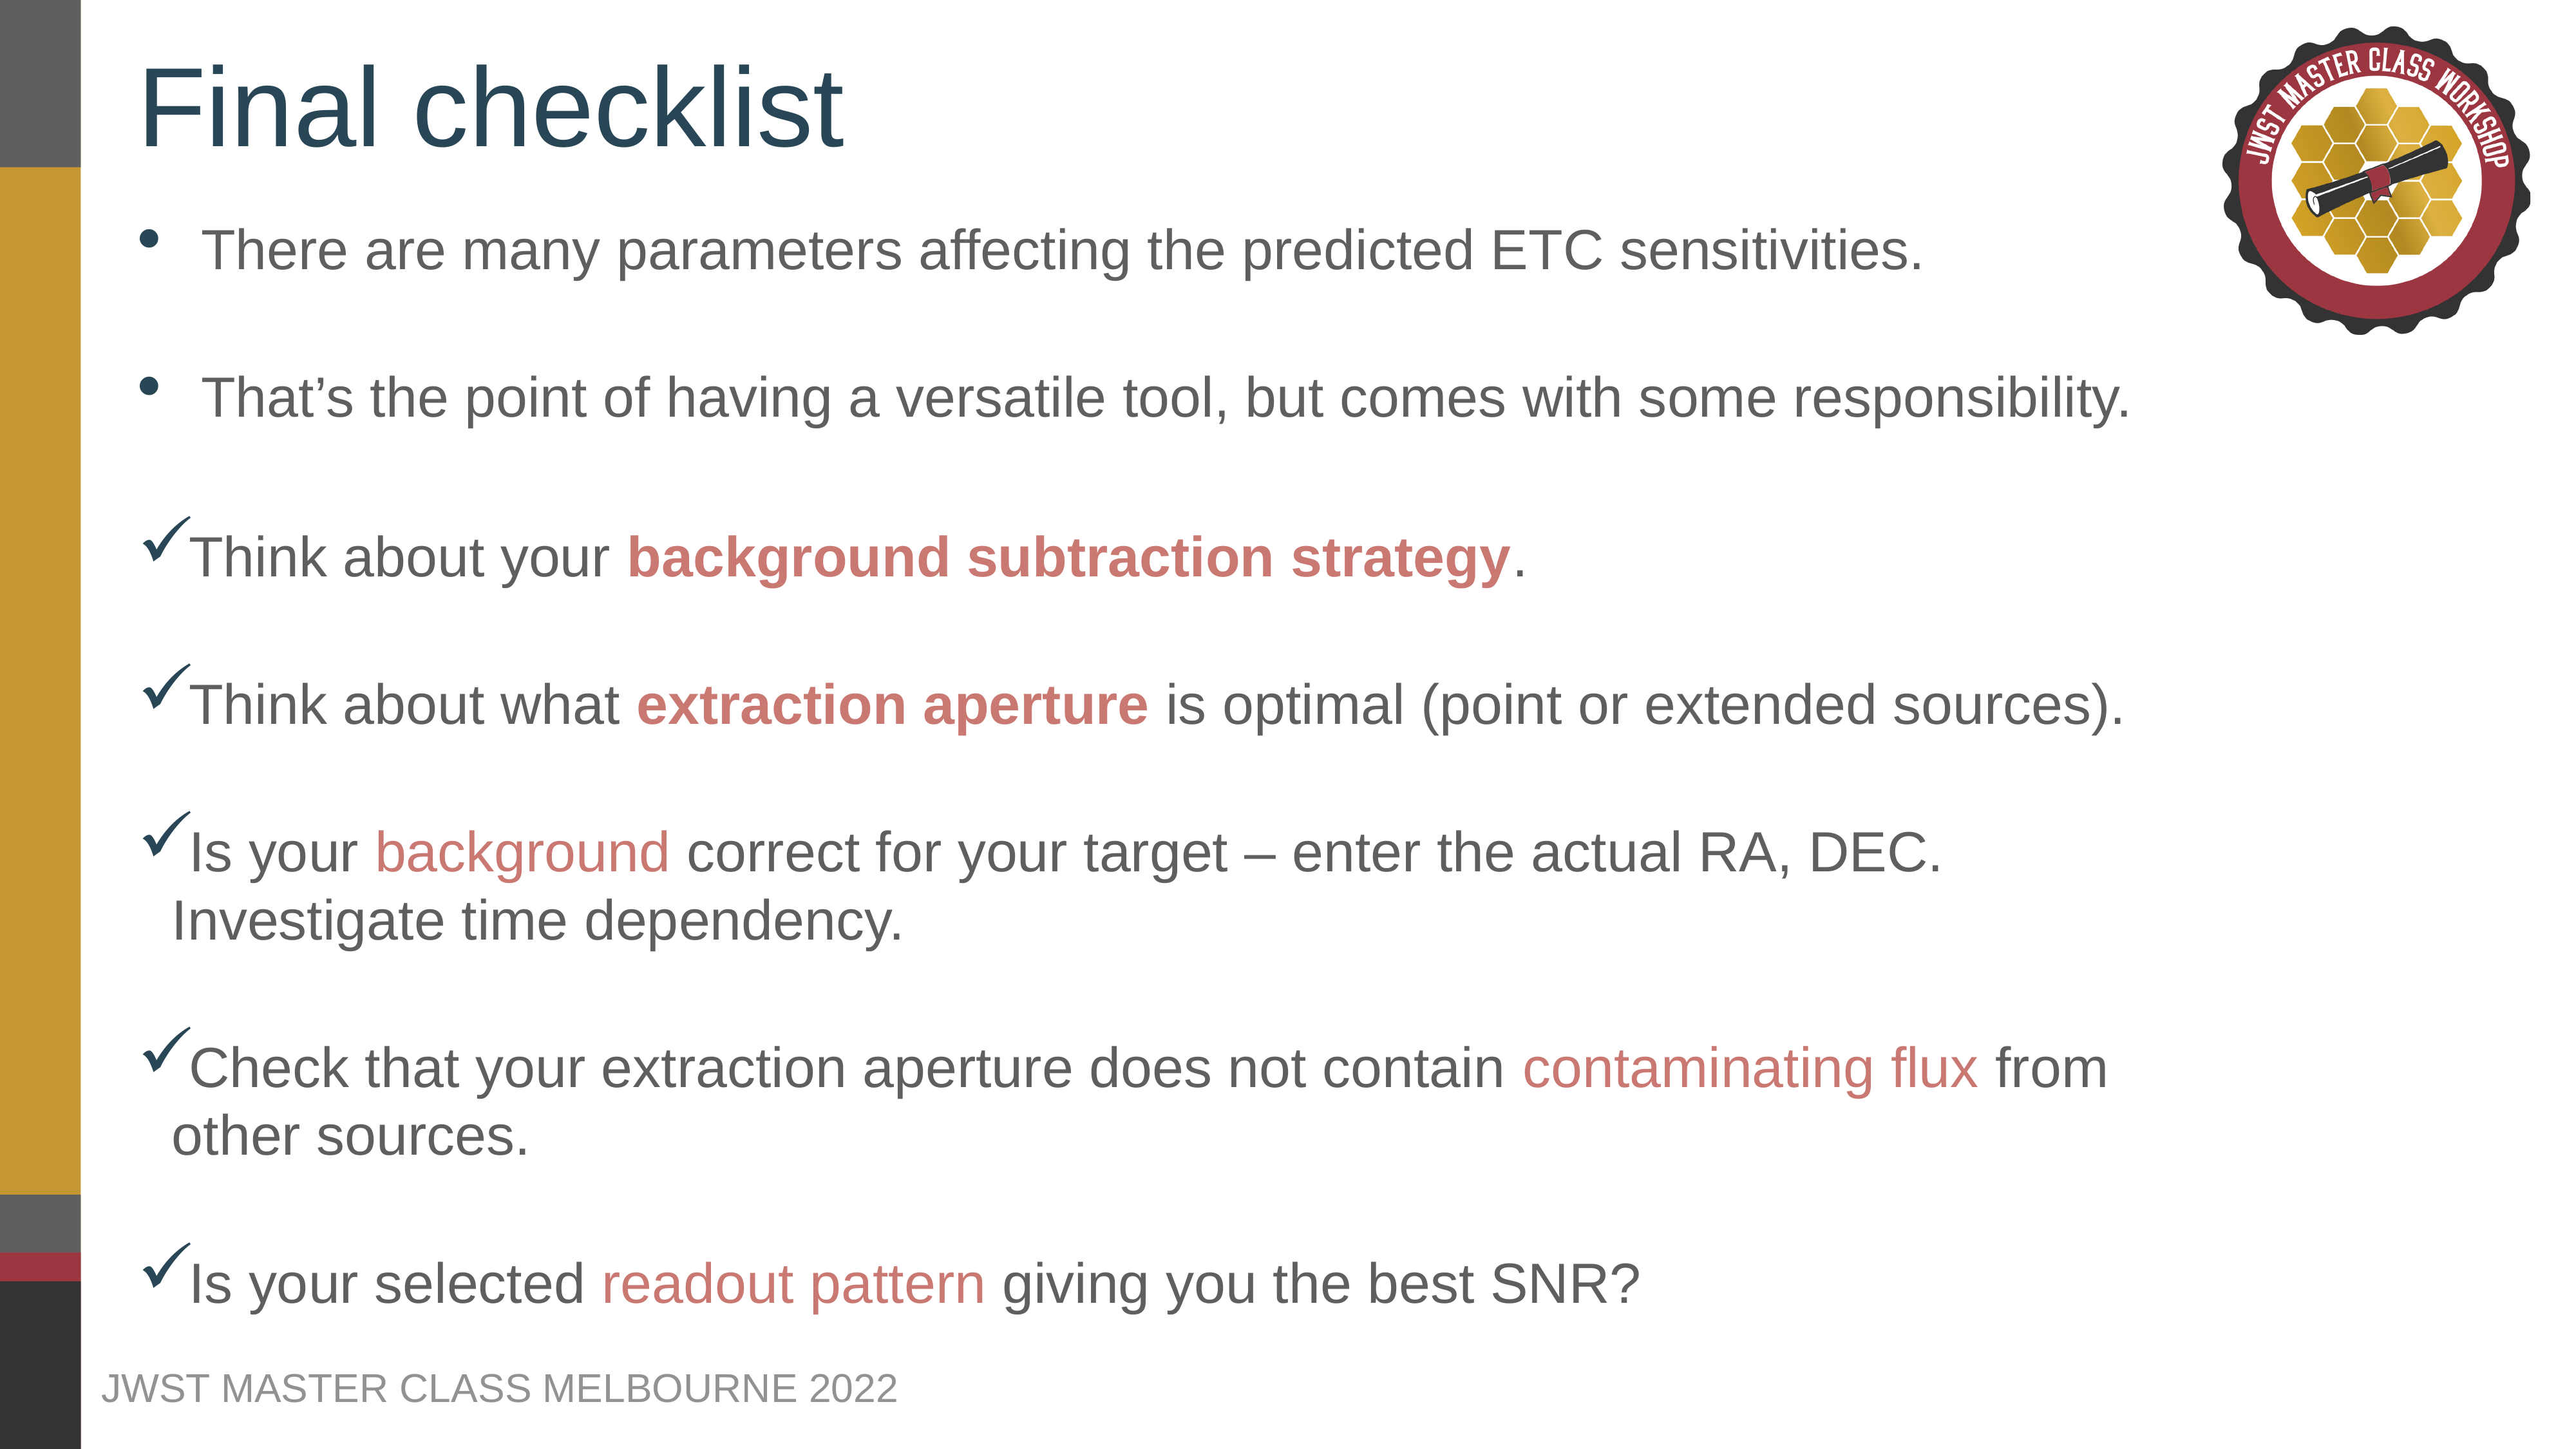

# Final checklist
There are many parameters affecting the predicted ETC sensitivities.
That’s the point of having a versatile tool, but comes with some responsibility.

Think about your background subtraction strategy.
Think about what extraction aperture is optimal (point or extended sources).
Is your background correct for your target – enter the actual RA, DEC. Investigate time dependency.
Check that your extraction aperture does not contain contaminating flux from other sources.
Is your selected readout pattern giving you the best SNR?